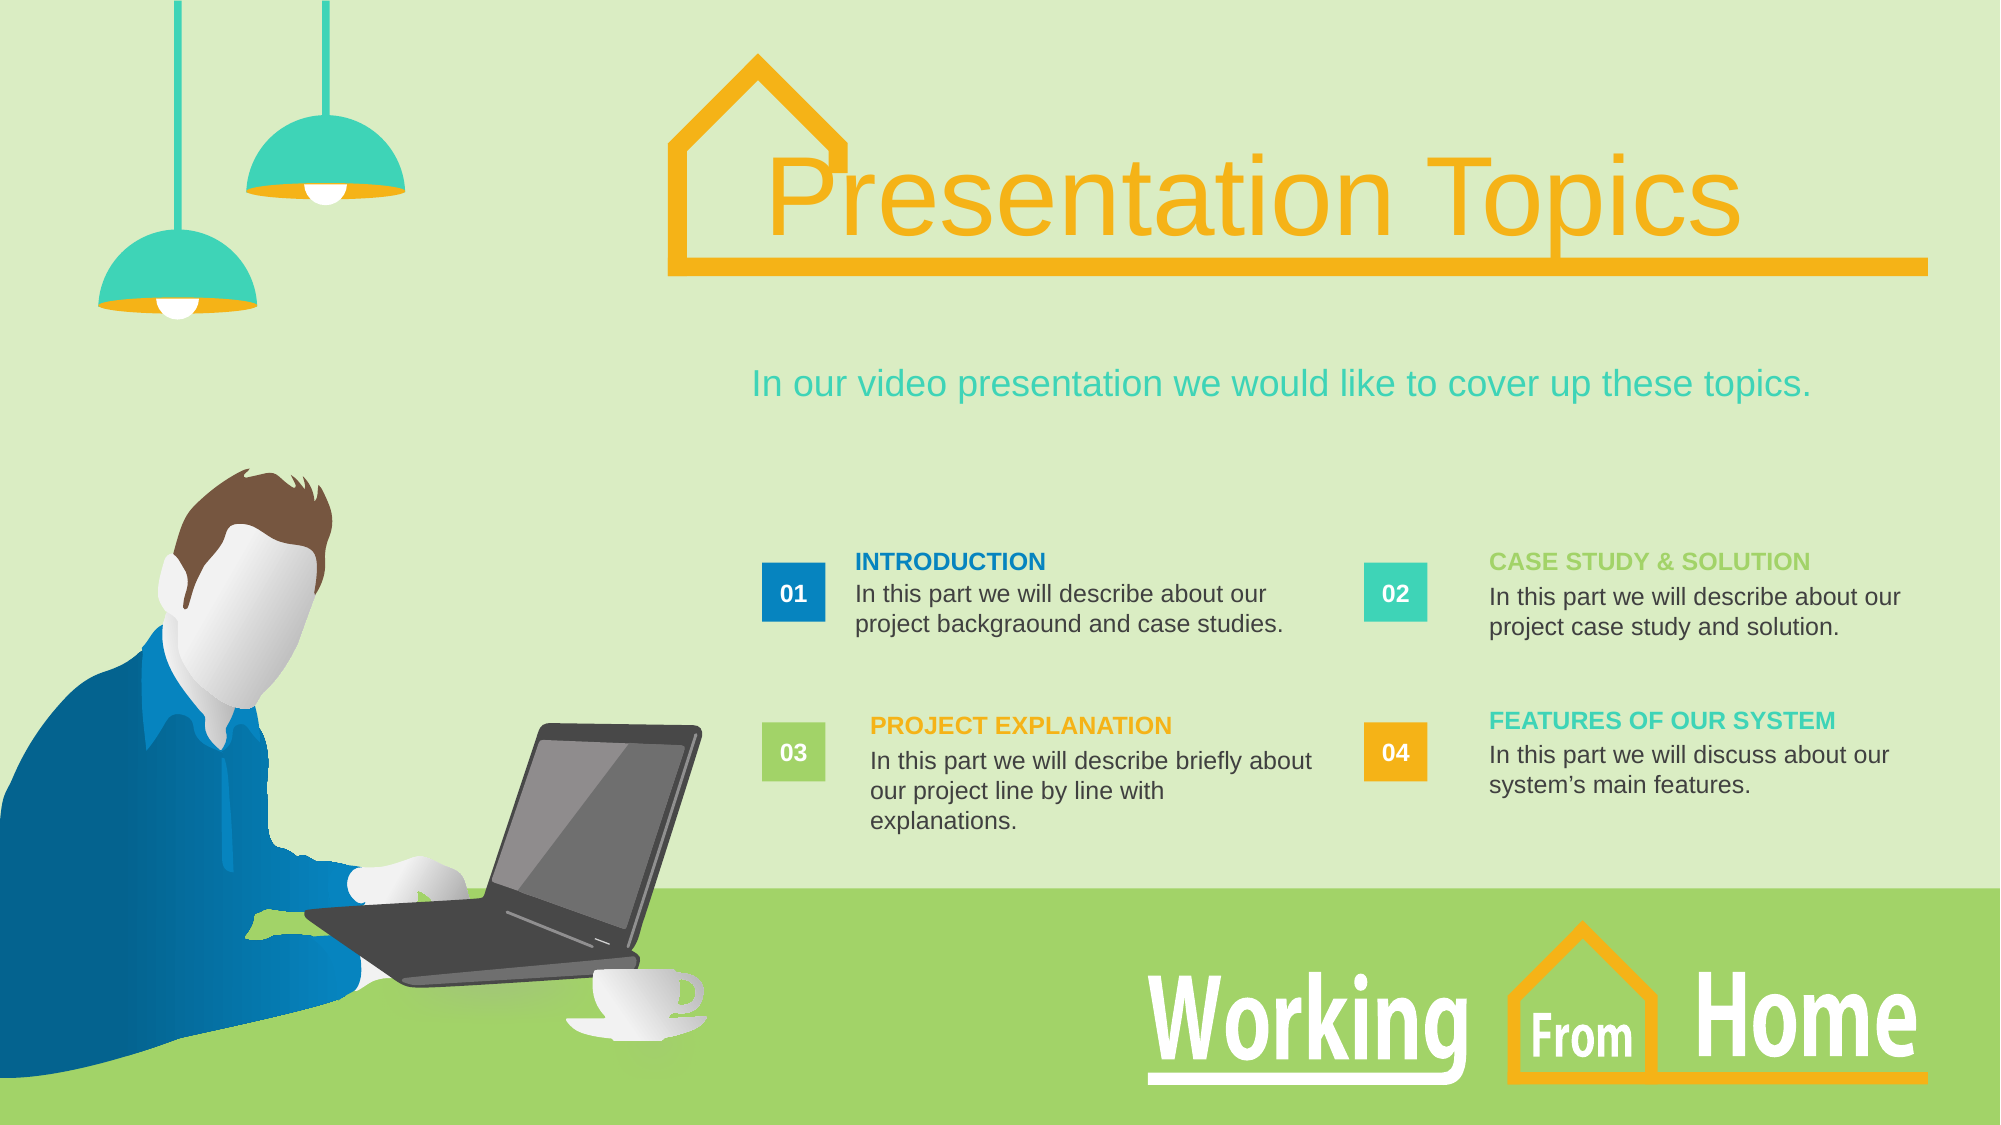

Presentation Topics

In our video presentation we would like to cover up these topics.

CASE STUDY & SOLUTION
In this part we will describe about our project case study and solution.
INTRODUCTION
In this part we will describe about our project backgraound and case studies.
01
02
FEATURES OF OUR SYSTEM
In this part we will discuss about our system’s main features.
PROJECT EXPLANATION
In this part we will describe briefly about our project line by line with explanations.
03
04